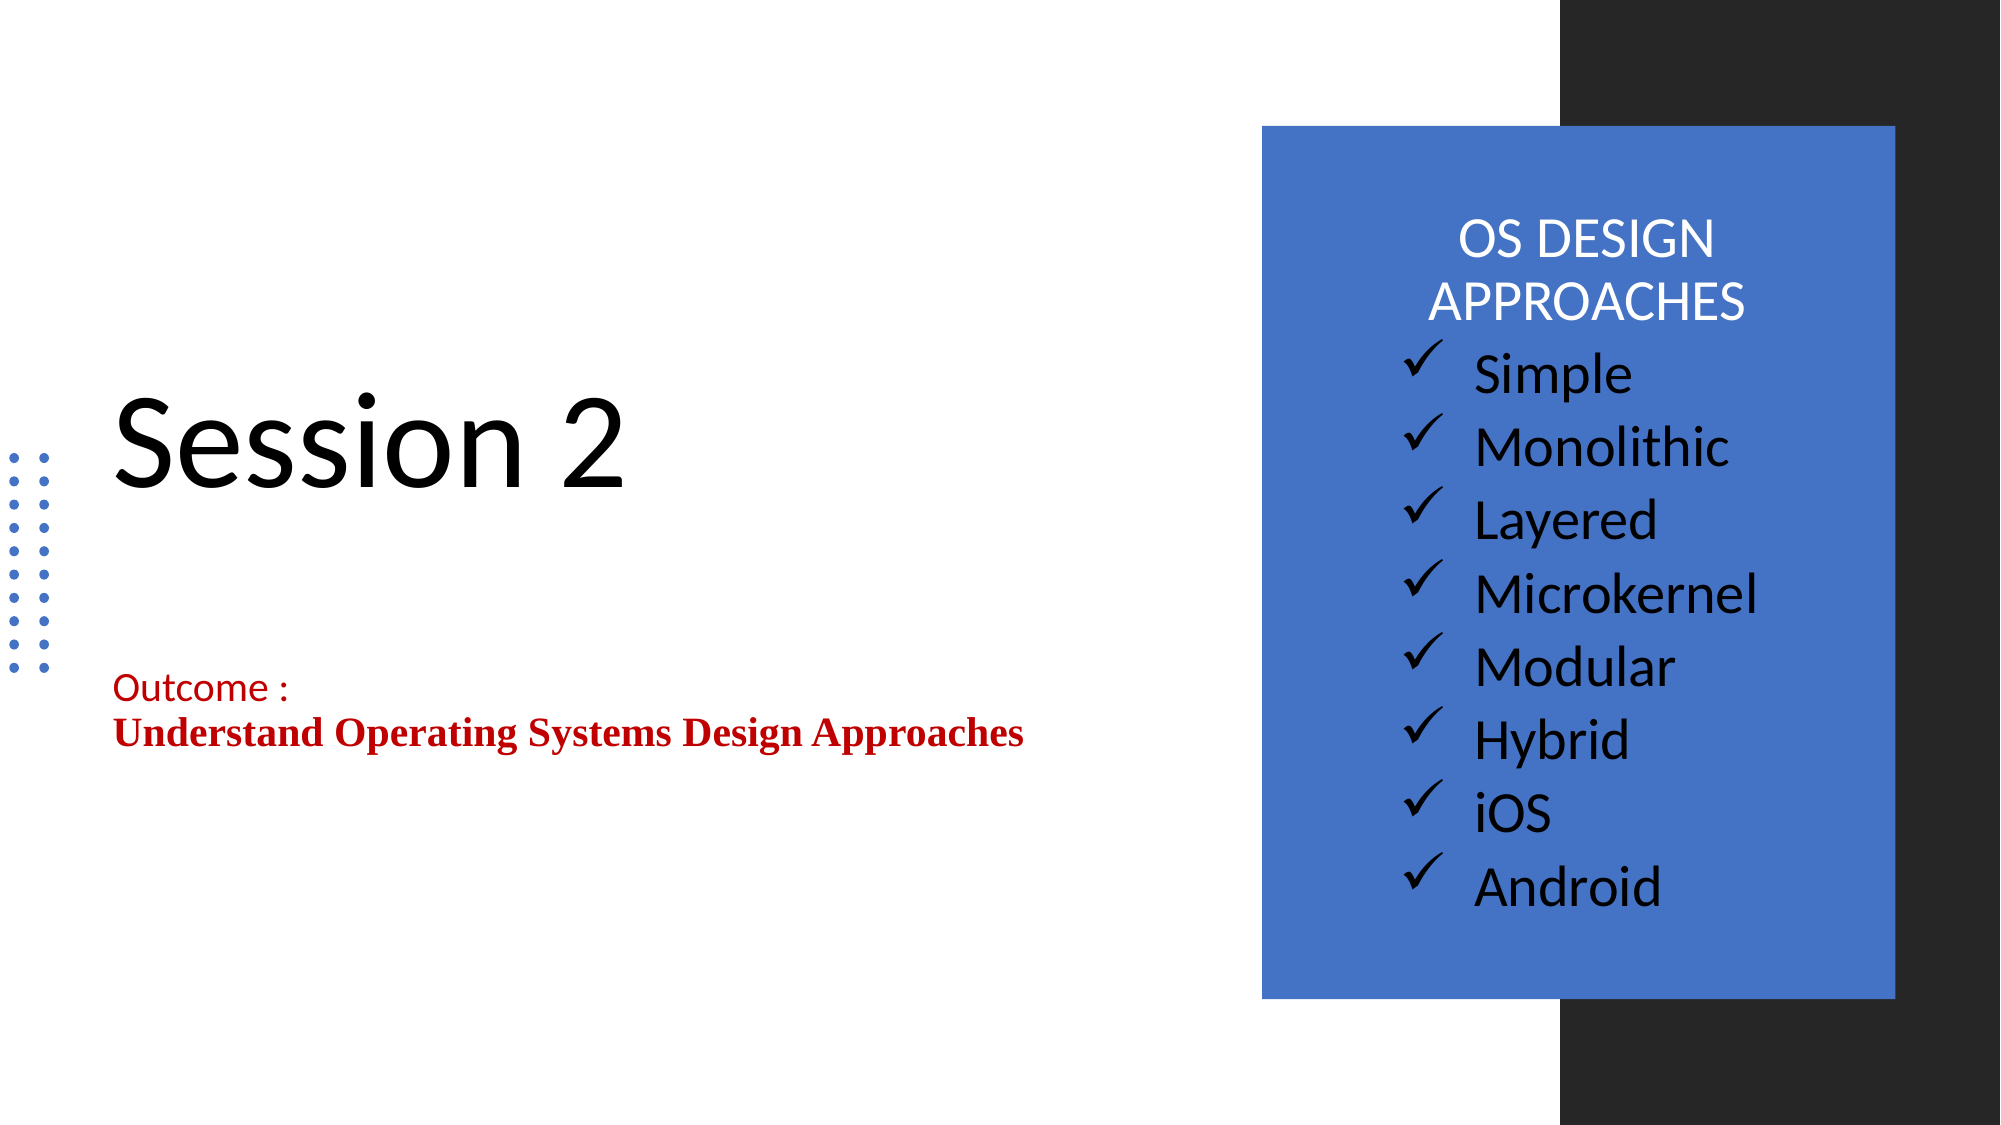

# Session 2 Outcome : Understand Operating Systems Design Approaches
OS DESIGN APPROACHES
Simple
Monolithic
Layered
Microkernel
Modular
Hybrid
iOS
Android